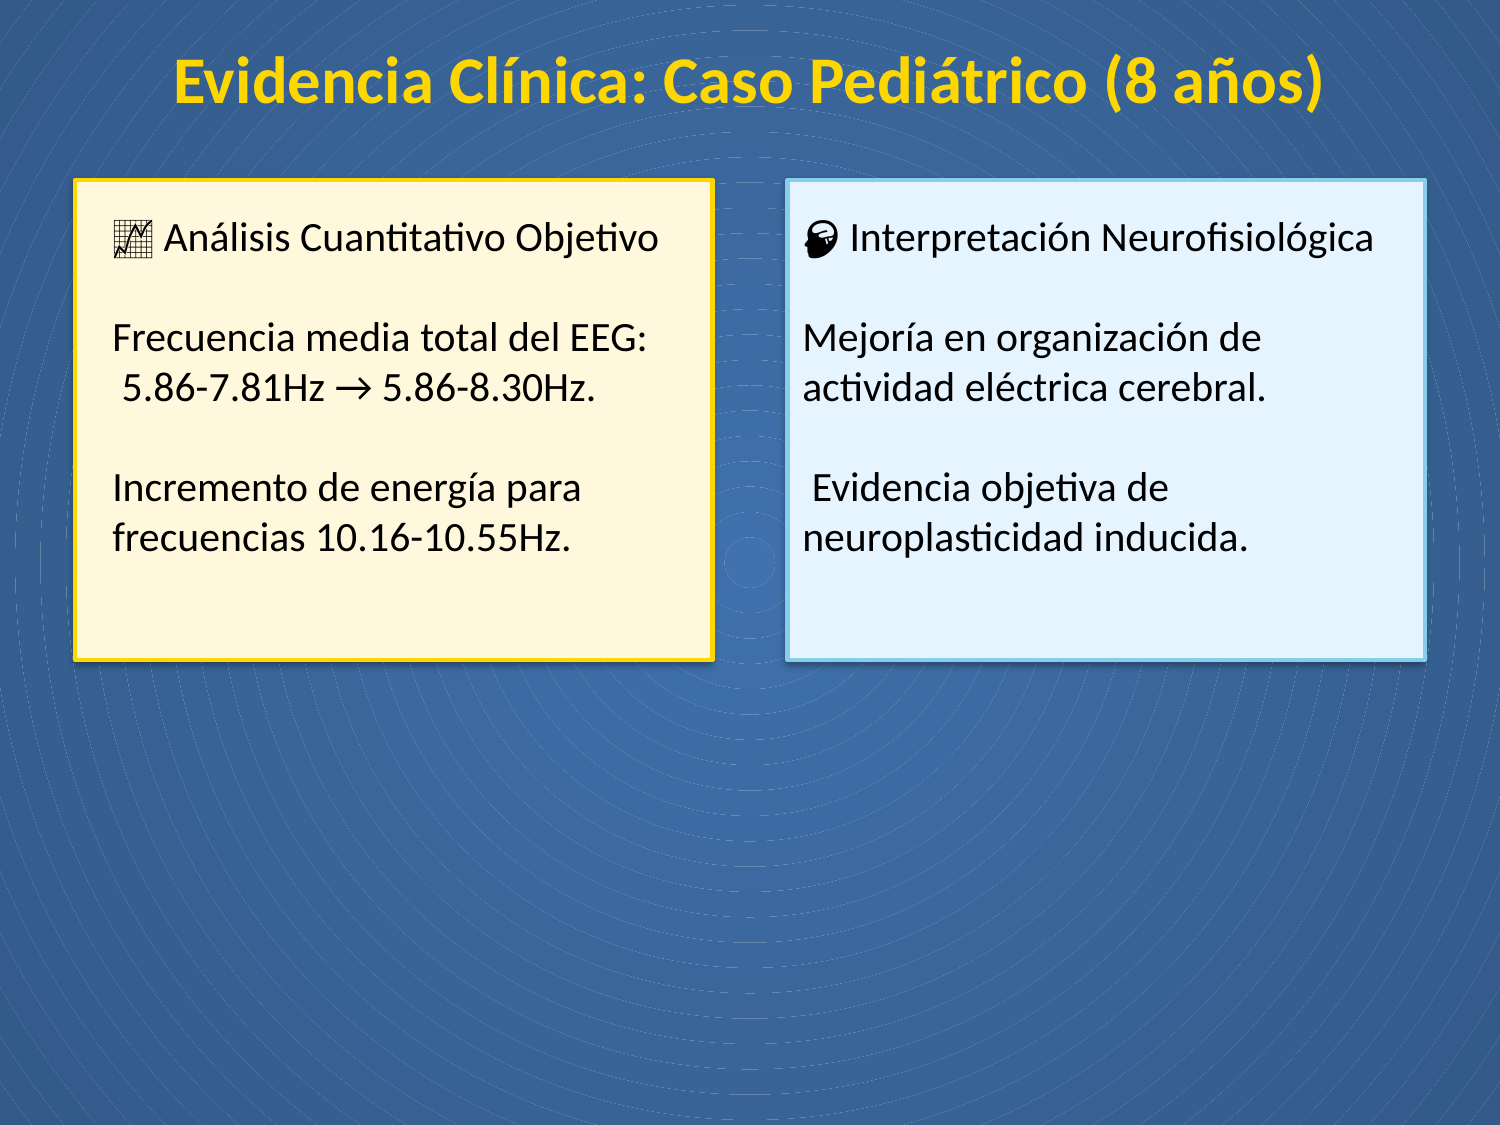

Evidencia Clínica: Caso Pediátrico (8 años)

📈 Análisis Cuantitativo Objetivo

Frecuencia media total del EEG:
 5.86-7.81Hz → 5.86-8.30Hz.

Incremento de energía para frecuencias 10.16-10.55Hz.
🧠 Interpretación Neurofisiológica

Mejoría en organización de actividad eléctrica cerebral.

 Evidencia objetiva de neuroplasticidad inducida.